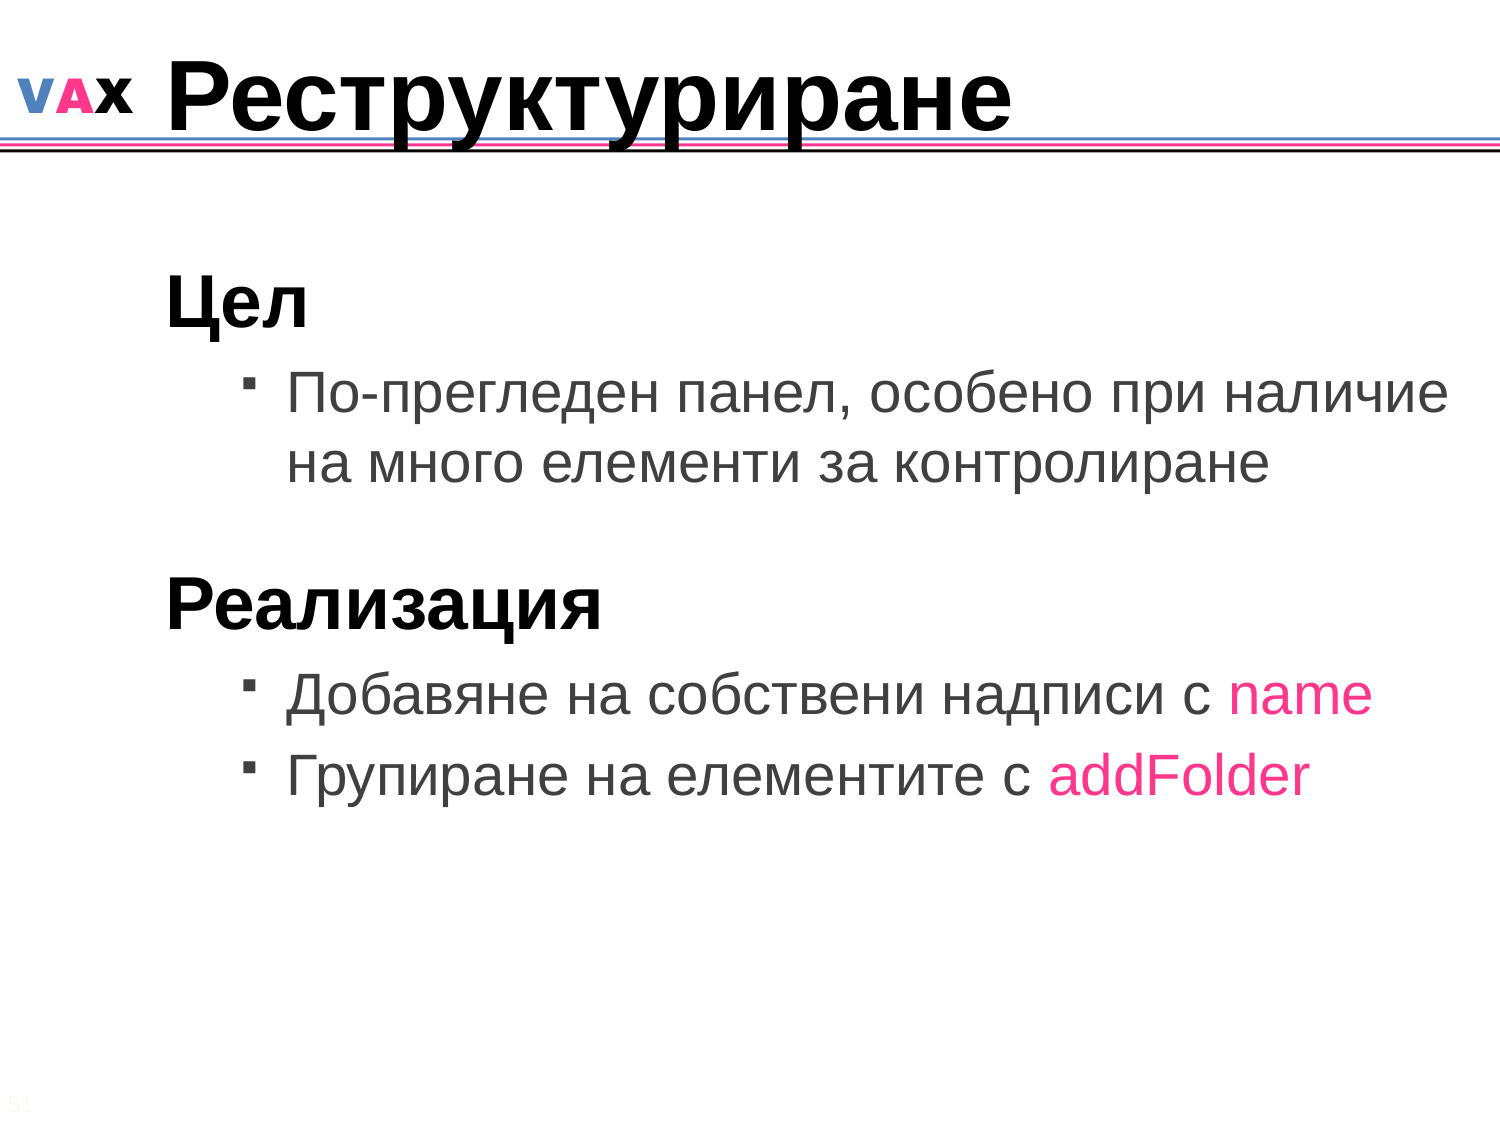

# Реструктуриране
Цел
По-прегледен панел, особено при наличие на много елементи за контролиране
Реализация
Добавяне на собствени надписи с name
Групиране на елементите с addFolder